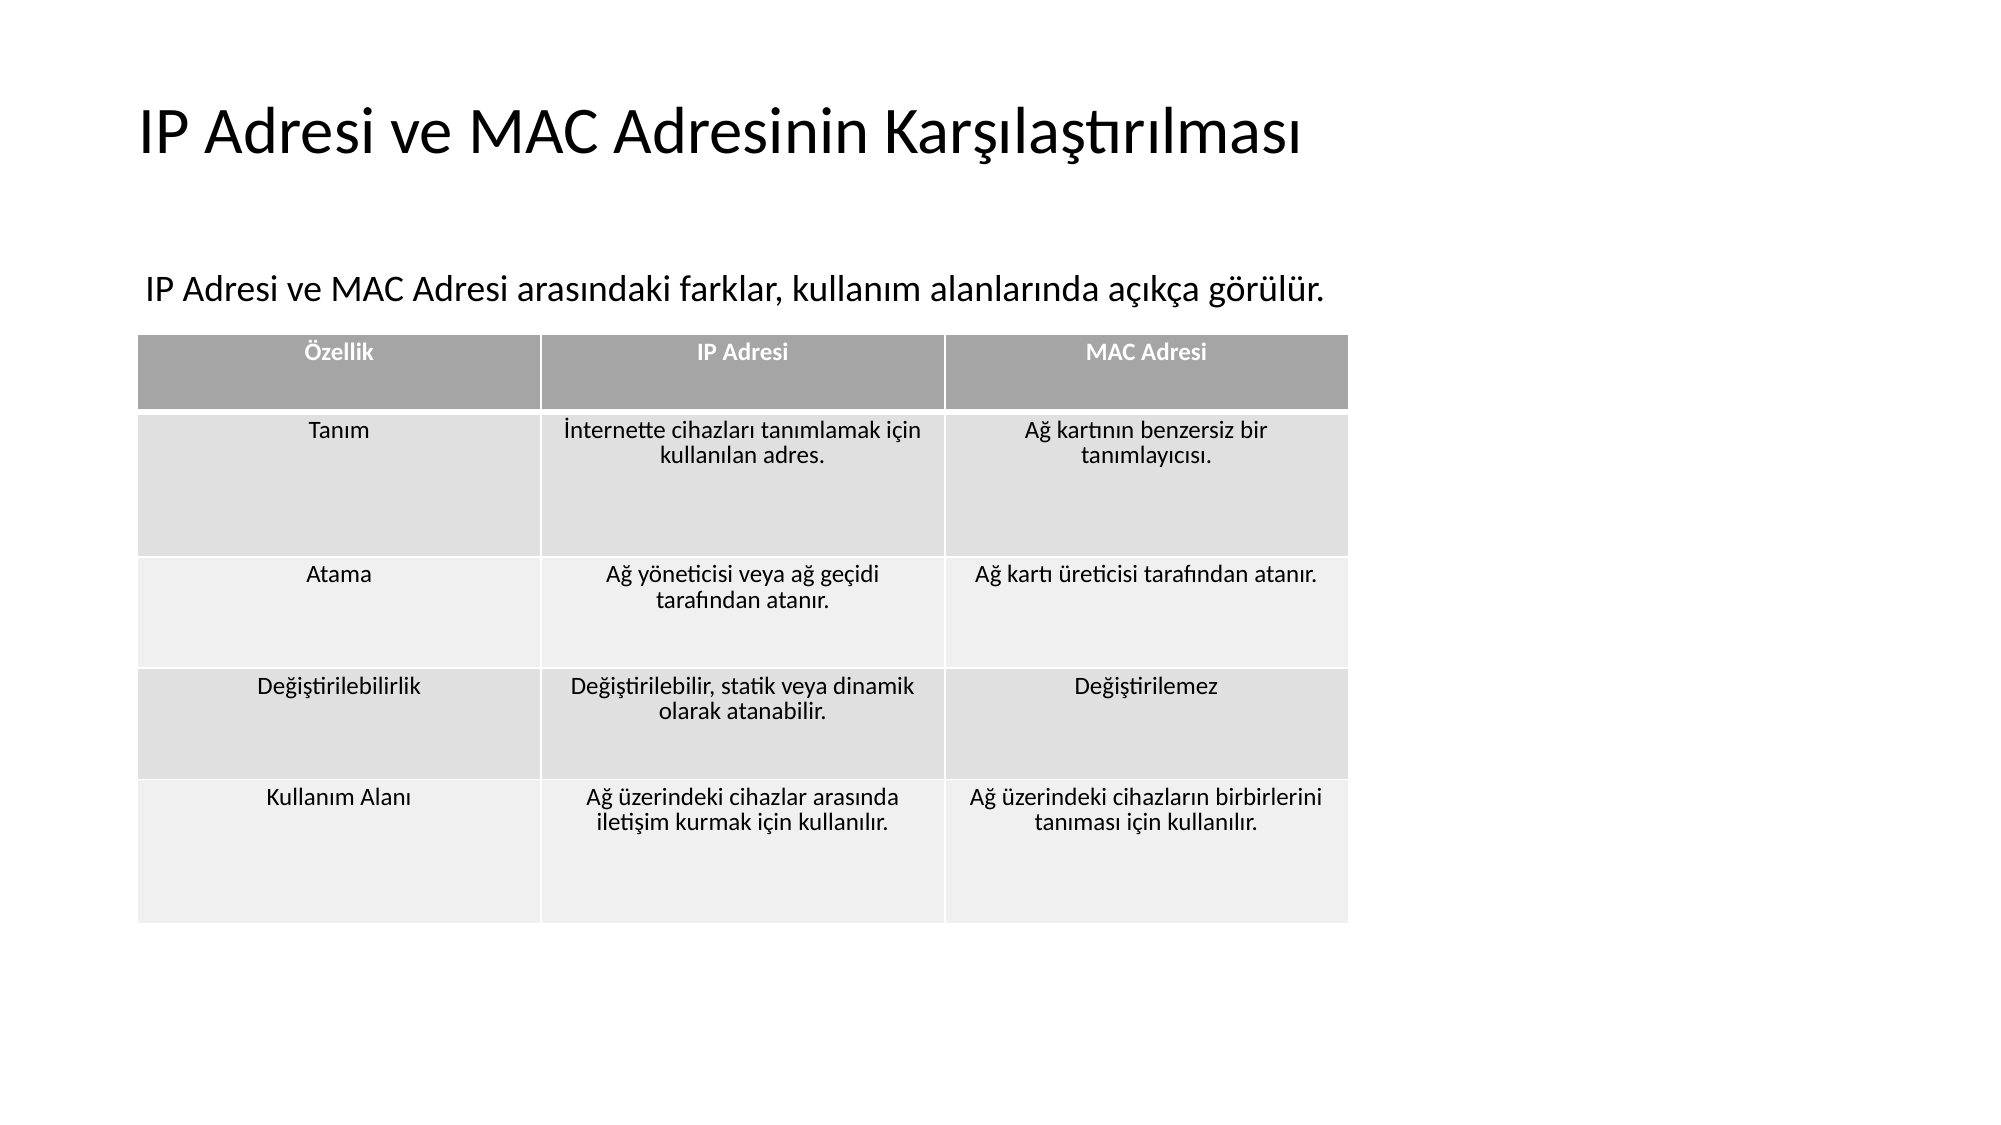

# IP Adresi ve MAC Adresinin Karşılaştırılması
IP Adresi ve MAC Adresi arasındaki farklar, kullanım alanlarında açıkça görülür.
| Özellik | IP Adresi | MAC Adresi |
| --- | --- | --- |
| Tanım | İnternette cihazları tanımlamak için kullanılan adres. | Ağ kartının benzersiz bir tanımlayıcısı. |
| Atama | Ağ yöneticisi veya ağ geçidi tarafından atanır. | Ağ kartı üreticisi tarafından atanır. |
| Değiştirilebilirlik | Değiştirilebilir, statik veya dinamik olarak atanabilir. | Değiştirilemez |
| Kullanım Alanı | Ağ üzerindeki cihazlar arasında iletişim kurmak için kullanılır. | Ağ üzerindeki cihazların birbirlerini tanıması için kullanılır. |